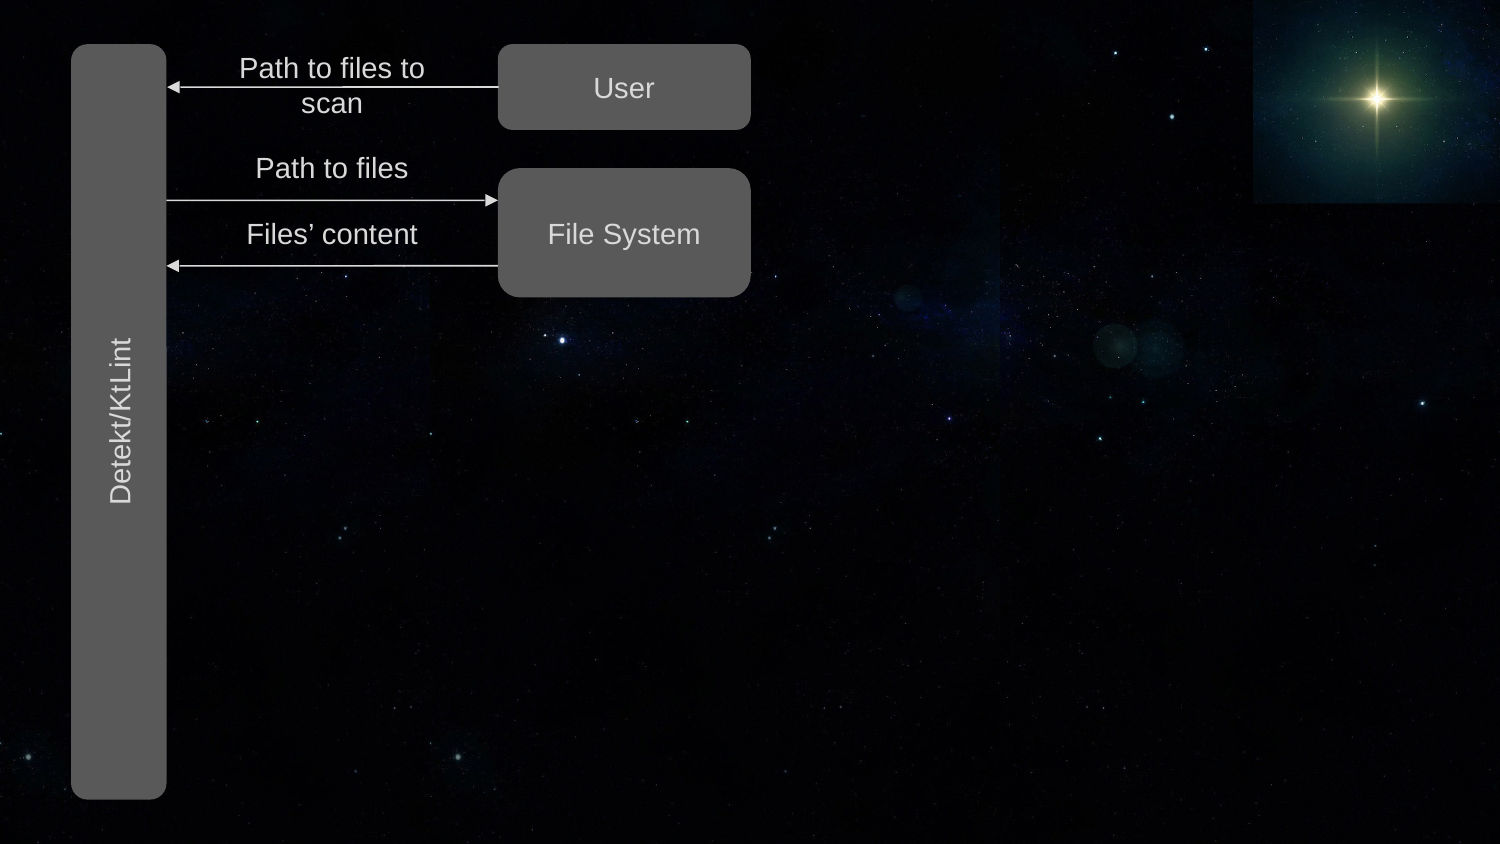

Path to files to scan
User
Path to files
File System
Files’ content
Detekt/KtLint